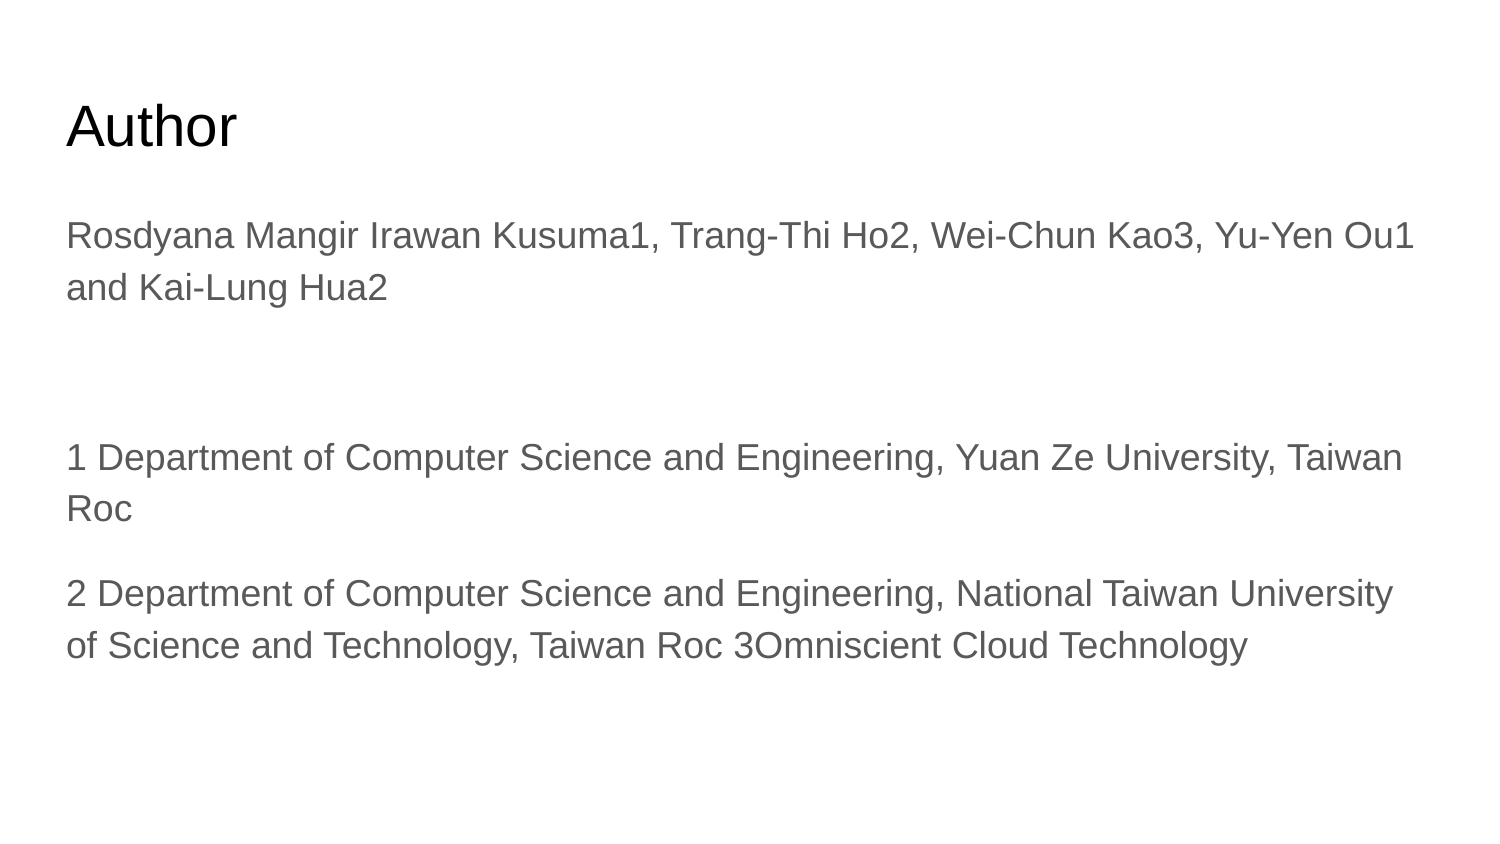

# Author
Rosdyana Mangir Irawan Kusuma1, Trang-Thi Ho2, Wei-Chun Kao3, Yu-Yen Ou1 and Kai-Lung Hua2

1 Department of Computer Science and Engineering, Yuan Ze University, Taiwan Roc
2 Department of Computer Science and Engineering, National Taiwan University of Science and Technology, Taiwan Roc 3Omniscient Cloud Technology